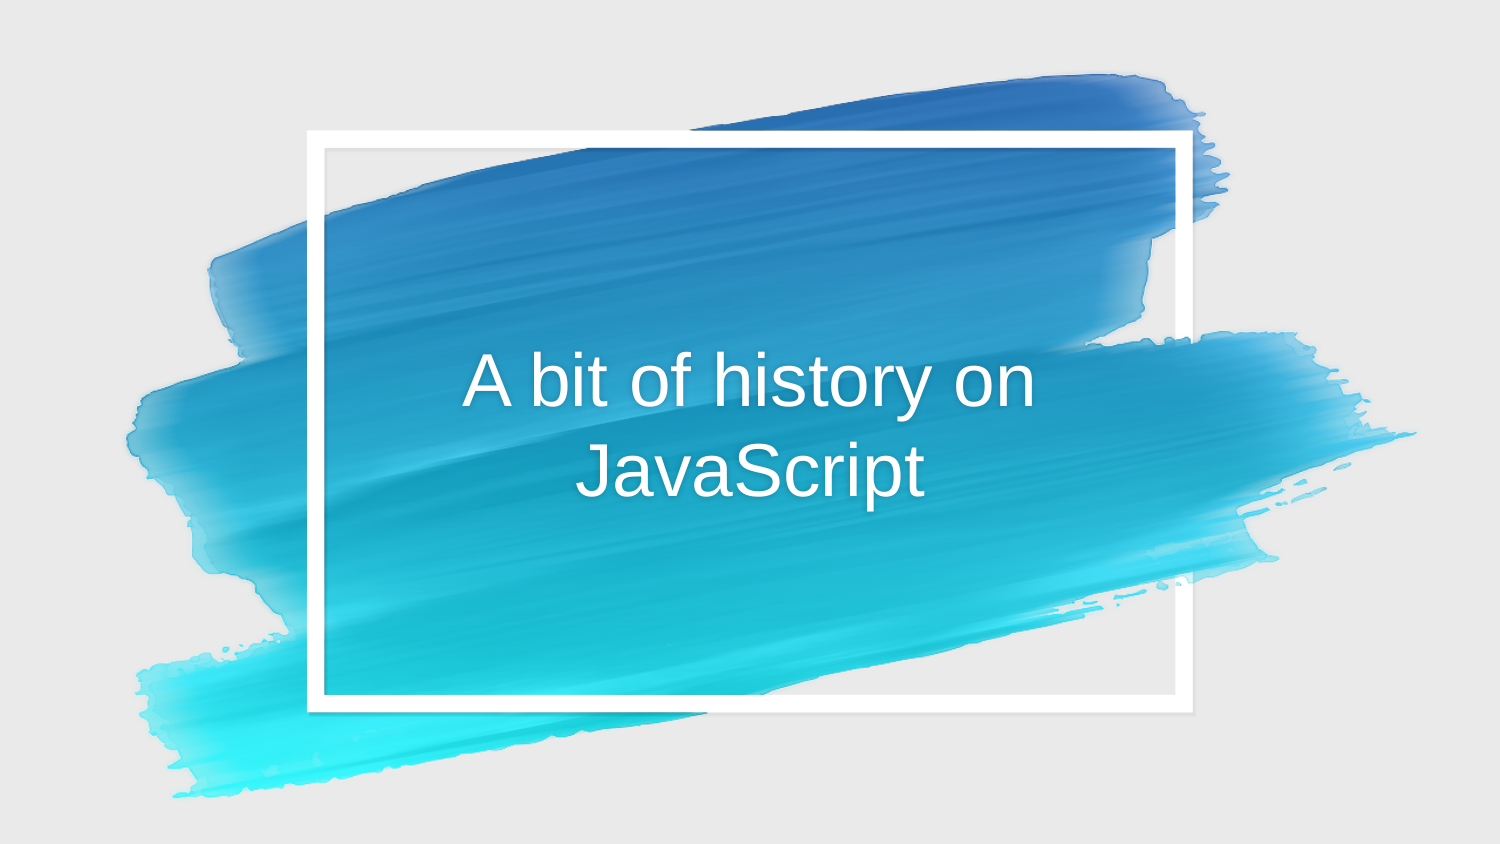

# A bit of history on JavaScript